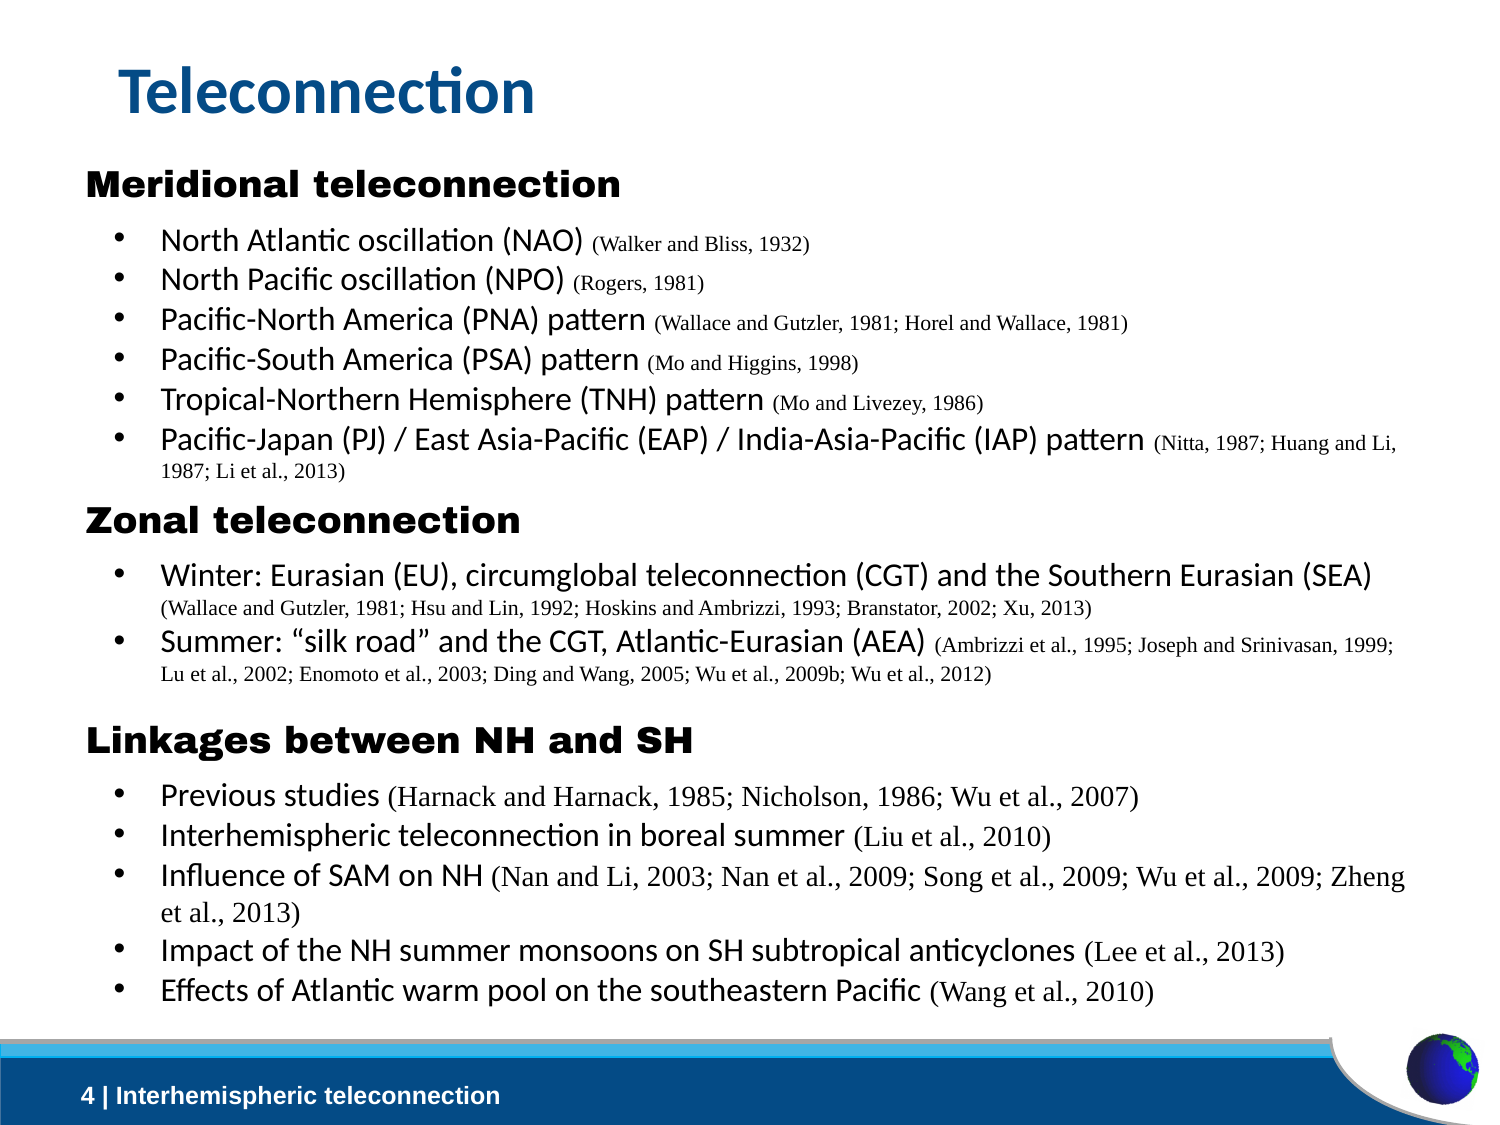

# Teleconnection
Meridional teleconnection
North Atlantic oscillation (NAO) (Walker and Bliss, 1932)
North Pacific oscillation (NPO) (Rogers, 1981)
Pacific-North America (PNA) pattern (Wallace and Gutzler, 1981; Horel and Wallace, 1981)
Pacific-South America (PSA) pattern (Mo and Higgins, 1998)
Tropical-Northern Hemisphere (TNH) pattern (Mo and Livezey, 1986)
Pacific-Japan (PJ) / East Asia-Pacific (EAP) / India-Asia-Pacific (IAP) pattern (Nitta, 1987; Huang and Li, 1987; Li et al., 2013)
Zonal teleconnection
Winter: Eurasian (EU), circumglobal teleconnection (CGT) and the Southern Eurasian (SEA) (Wallace and Gutzler, 1981; Hsu and Lin, 1992; Hoskins and Ambrizzi, 1993; Branstator, 2002; Xu, 2013)
Summer: “silk road” and the CGT, Atlantic-Eurasian (AEA) (Ambrizzi et al., 1995; Joseph and Srinivasan, 1999; Lu et al., 2002; Enomoto et al., 2003; Ding and Wang, 2005; Wu et al., 2009b; Wu et al., 2012)

Linkages between NH and SH
Previous studies (Harnack and Harnack, 1985; Nicholson, 1986; Wu et al., 2007)
Interhemispheric teleconnection in boreal summer (Liu et al., 2010)
Influence of SAM on NH (Nan and Li, 2003; Nan et al., 2009; Song et al., 2009; Wu et al., 2009; Zheng et al., 2013)
Impact of the NH summer monsoons on SH subtropical anticyclones (Lee et al., 2013)
Effects of Atlantic warm pool on the southeastern Pacific (Wang et al., 2010)

4 | Interhemispheric teleconnection